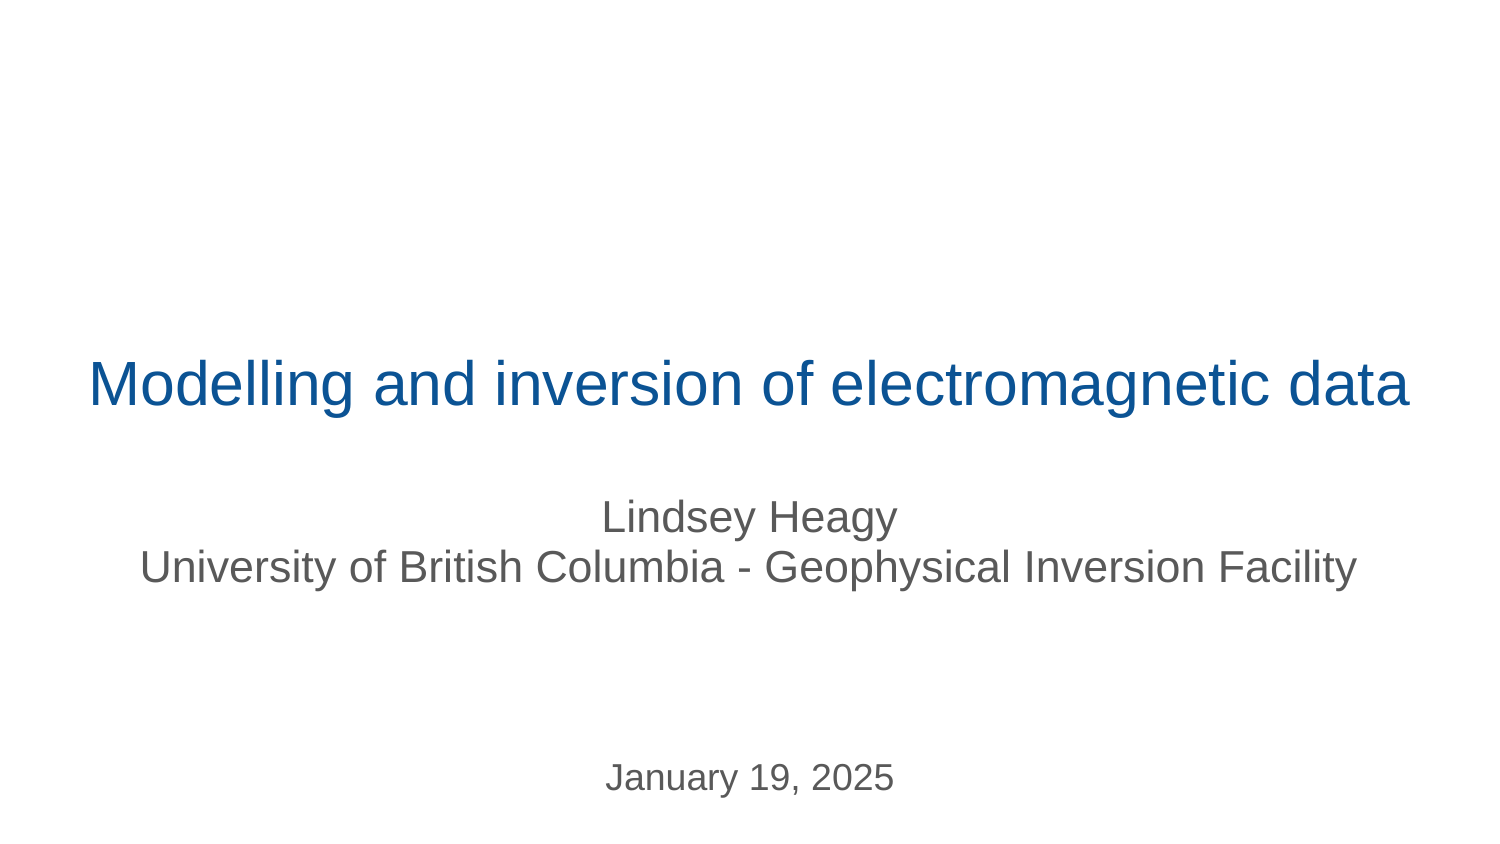

# Modelling and inversion of electromagnetic data
Lindsey Heagy
University of British Columbia - Geophysical Inversion Facility
January 19, 2025